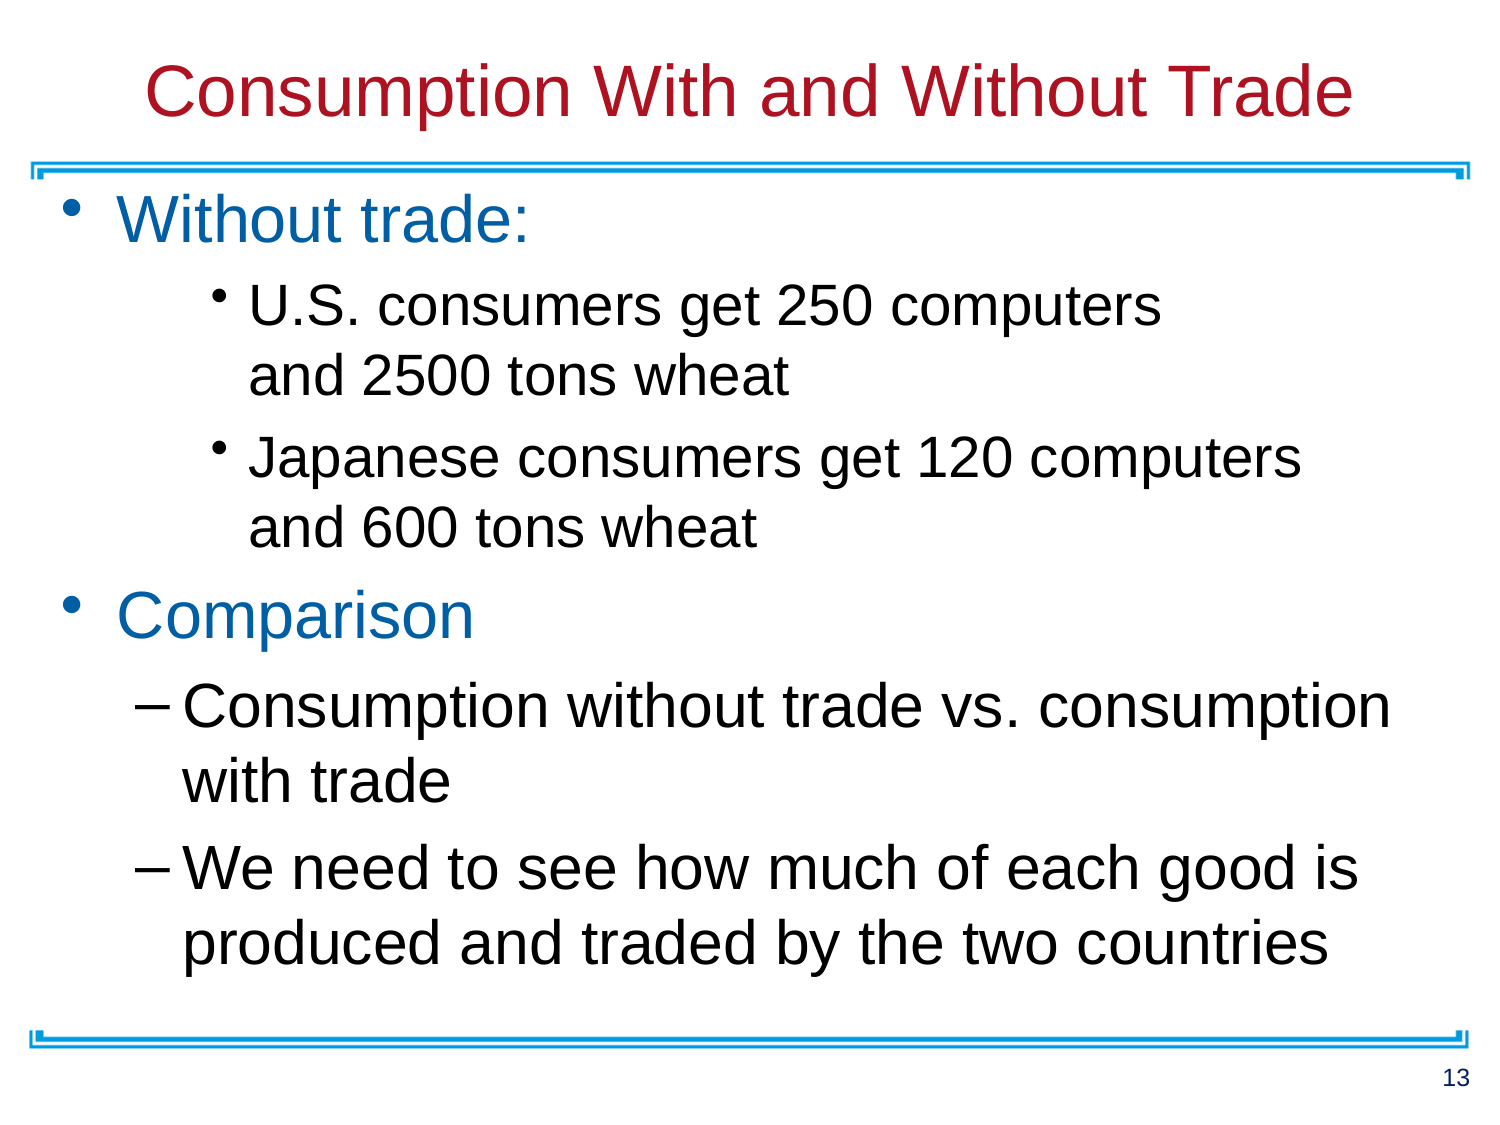

# Consumption With and Without Trade
Without trade:
U.S. consumers get 250 computers
and 2500 tons wheat
Japanese consumers get 120 computers
and 600 tons wheat
Comparison
Consumption without trade vs. consumption with trade
We need to see how much of each good is produced and traded by the two countries
13